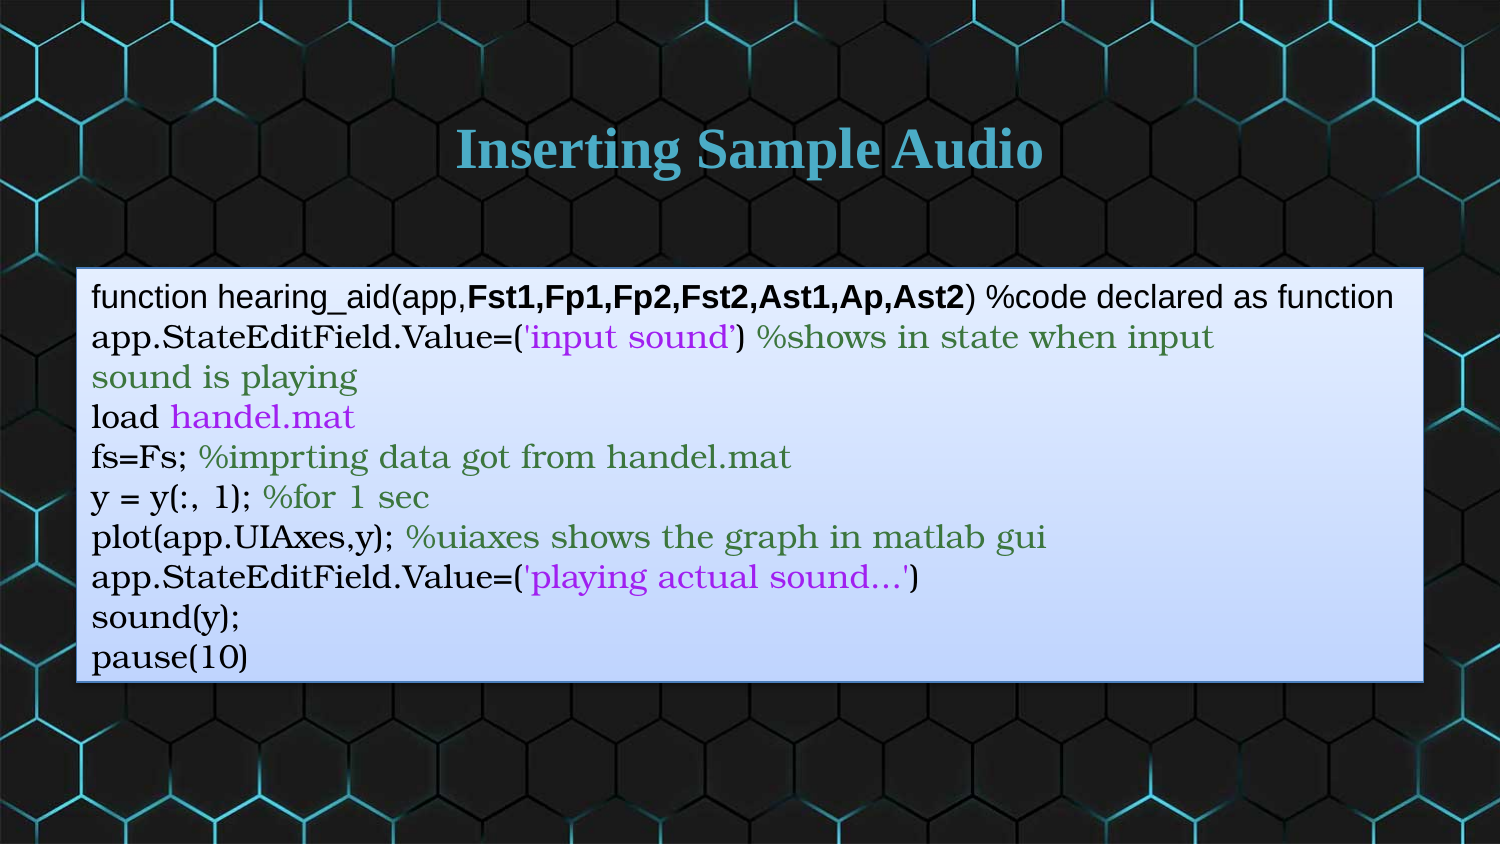

Inserting Sample Audio
function hearing_aid(app,Fst1,Fp1,Fp2,Fst2,Ast1,Ap,Ast2) %code declared as function
app.StateEditField.Value=('input sound’) %shows in state when input
sound is playing
load handel.mat
fs=Fs; %imprting data got from handel.mat
y = y(:, 1); %for 1 sec
plot(app.UIAxes,y); %uiaxes shows the graph in matlab gui
app.StateEditField.Value=('playing actual sound...')
sound(y);
pause(10)